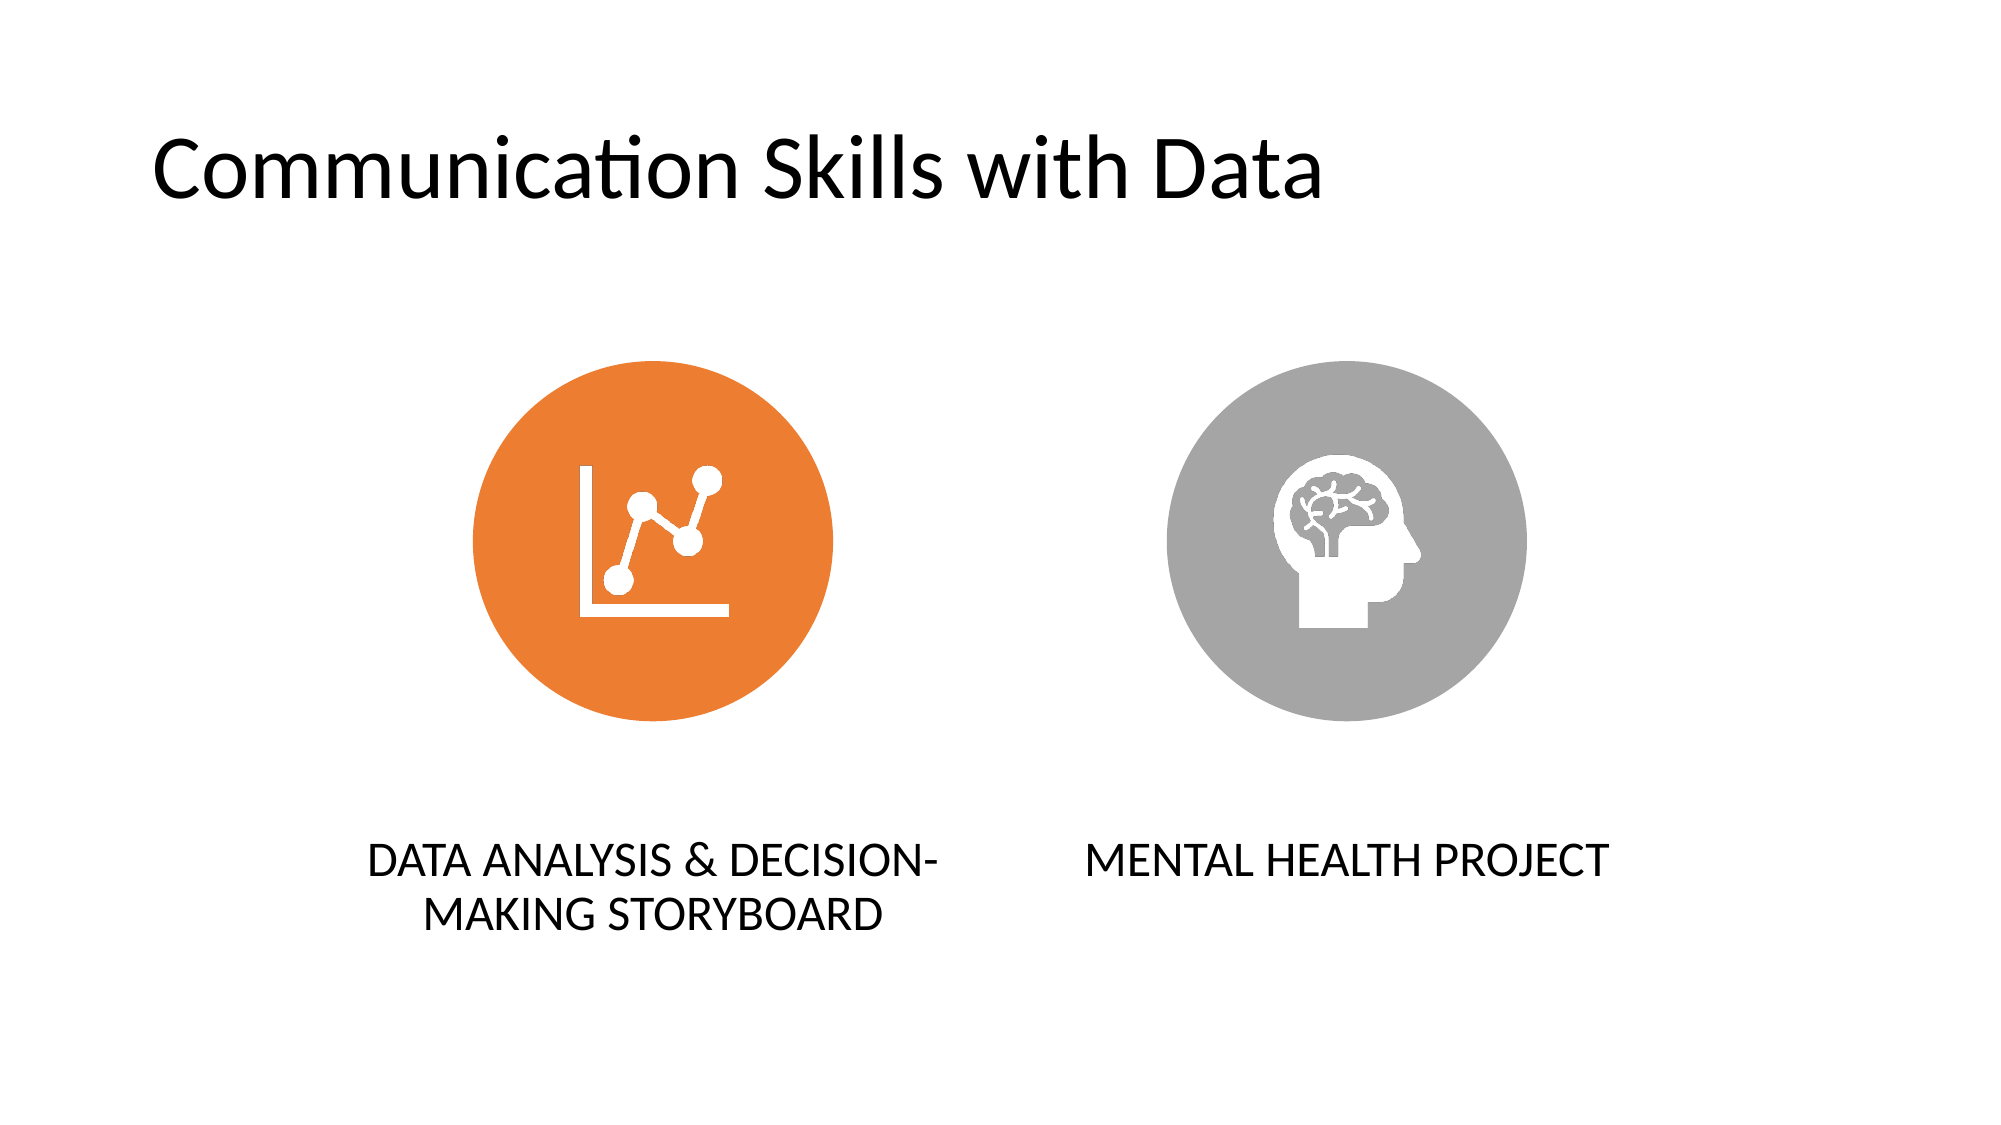

# Communication Skills with Data
Data Analysis & Decision-Making Storyboard
Mental Health Project